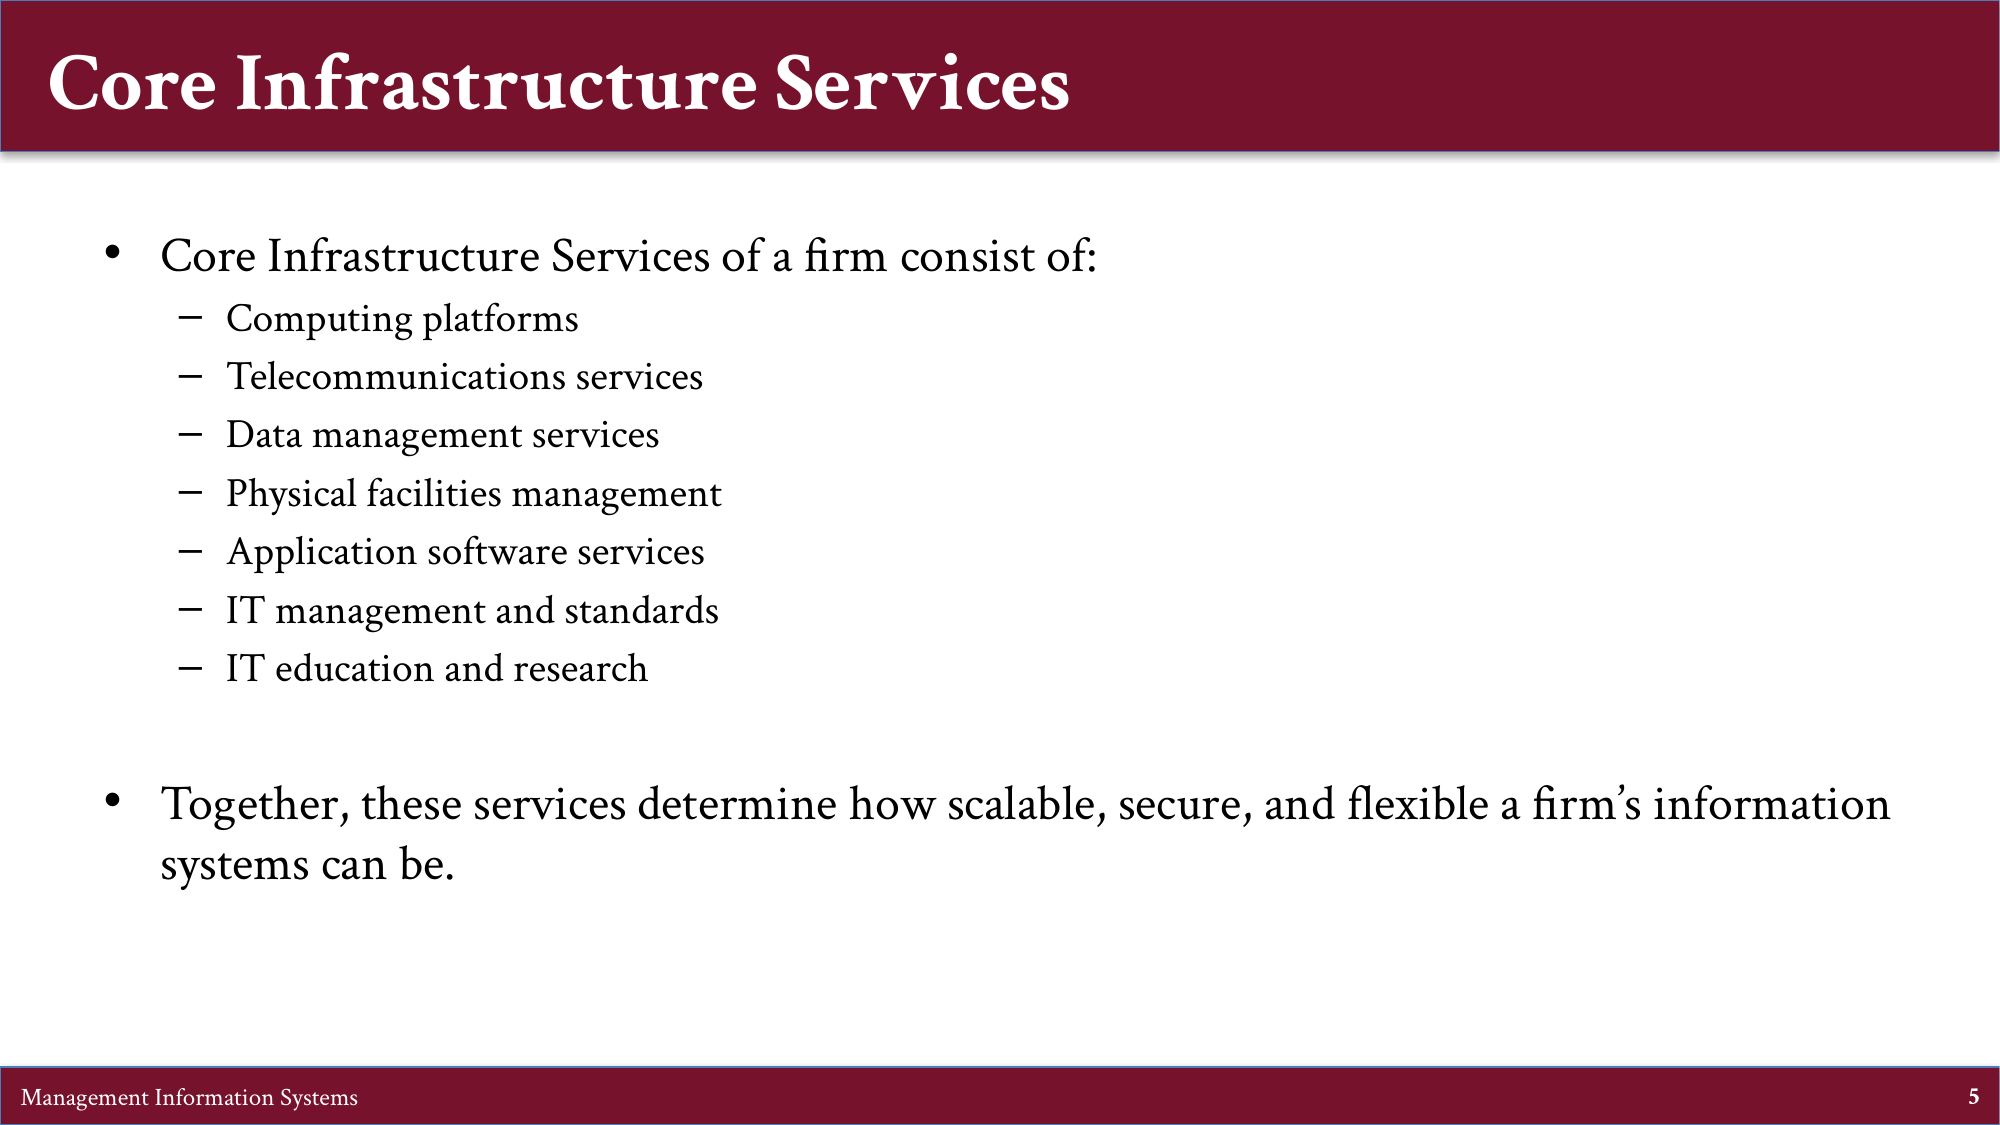

# Core Infrastructure Services
Core Infrastructure Services of a firm consist of:
Computing platforms
Telecommunications services
Data management services
Physical facilities management
Application software services
IT management and standards
IT education and research

Together, these services determine how scalable, secure, and flexible a firm’s information systems can be.

 Management Information Systems
5